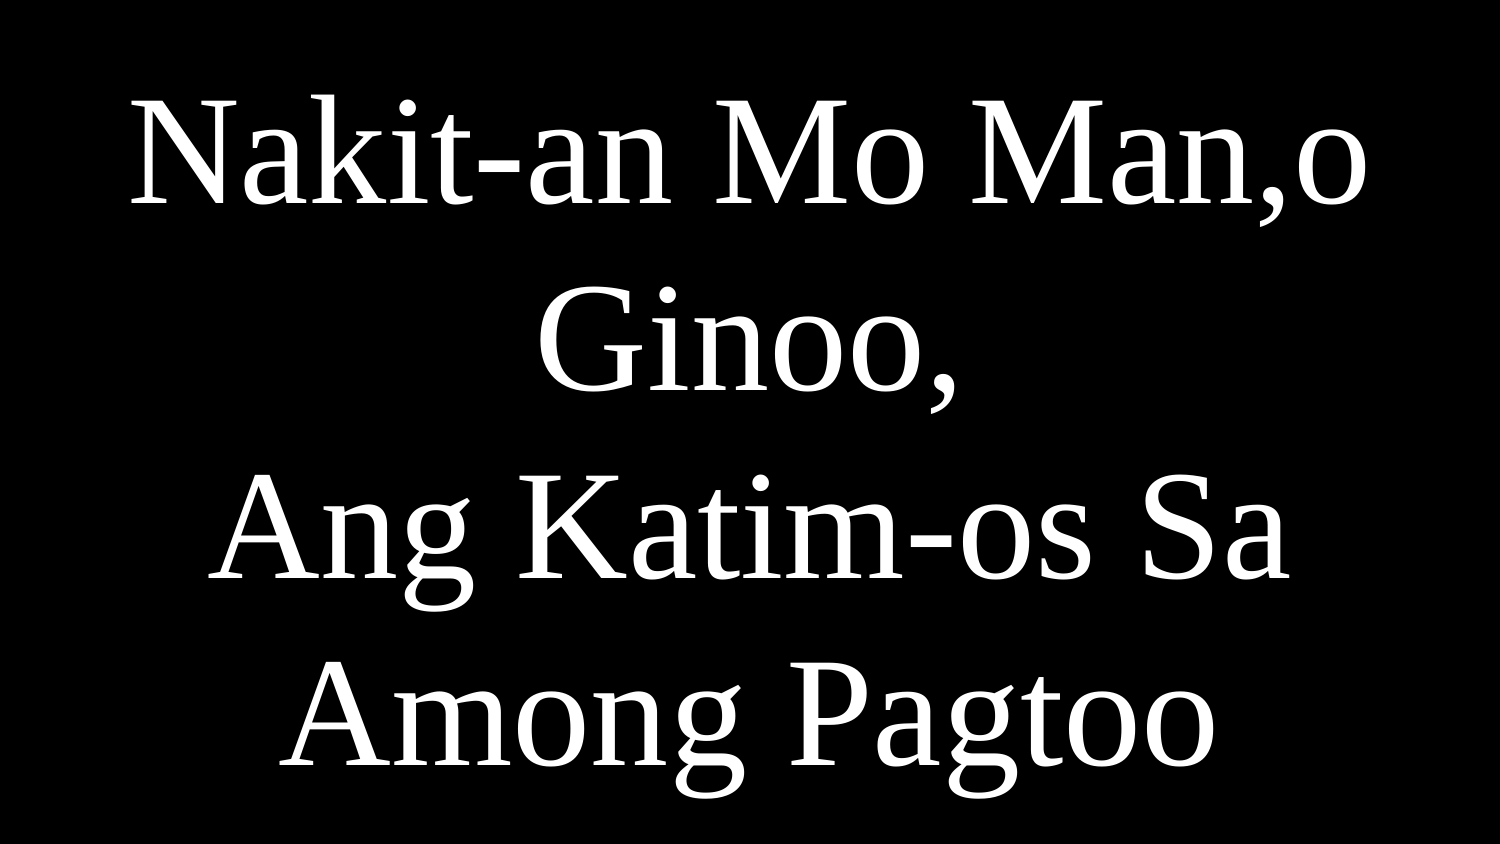

Nakit-an Mo Man,o Ginoo,
Ang Katim-os Sa Among Pagtoo